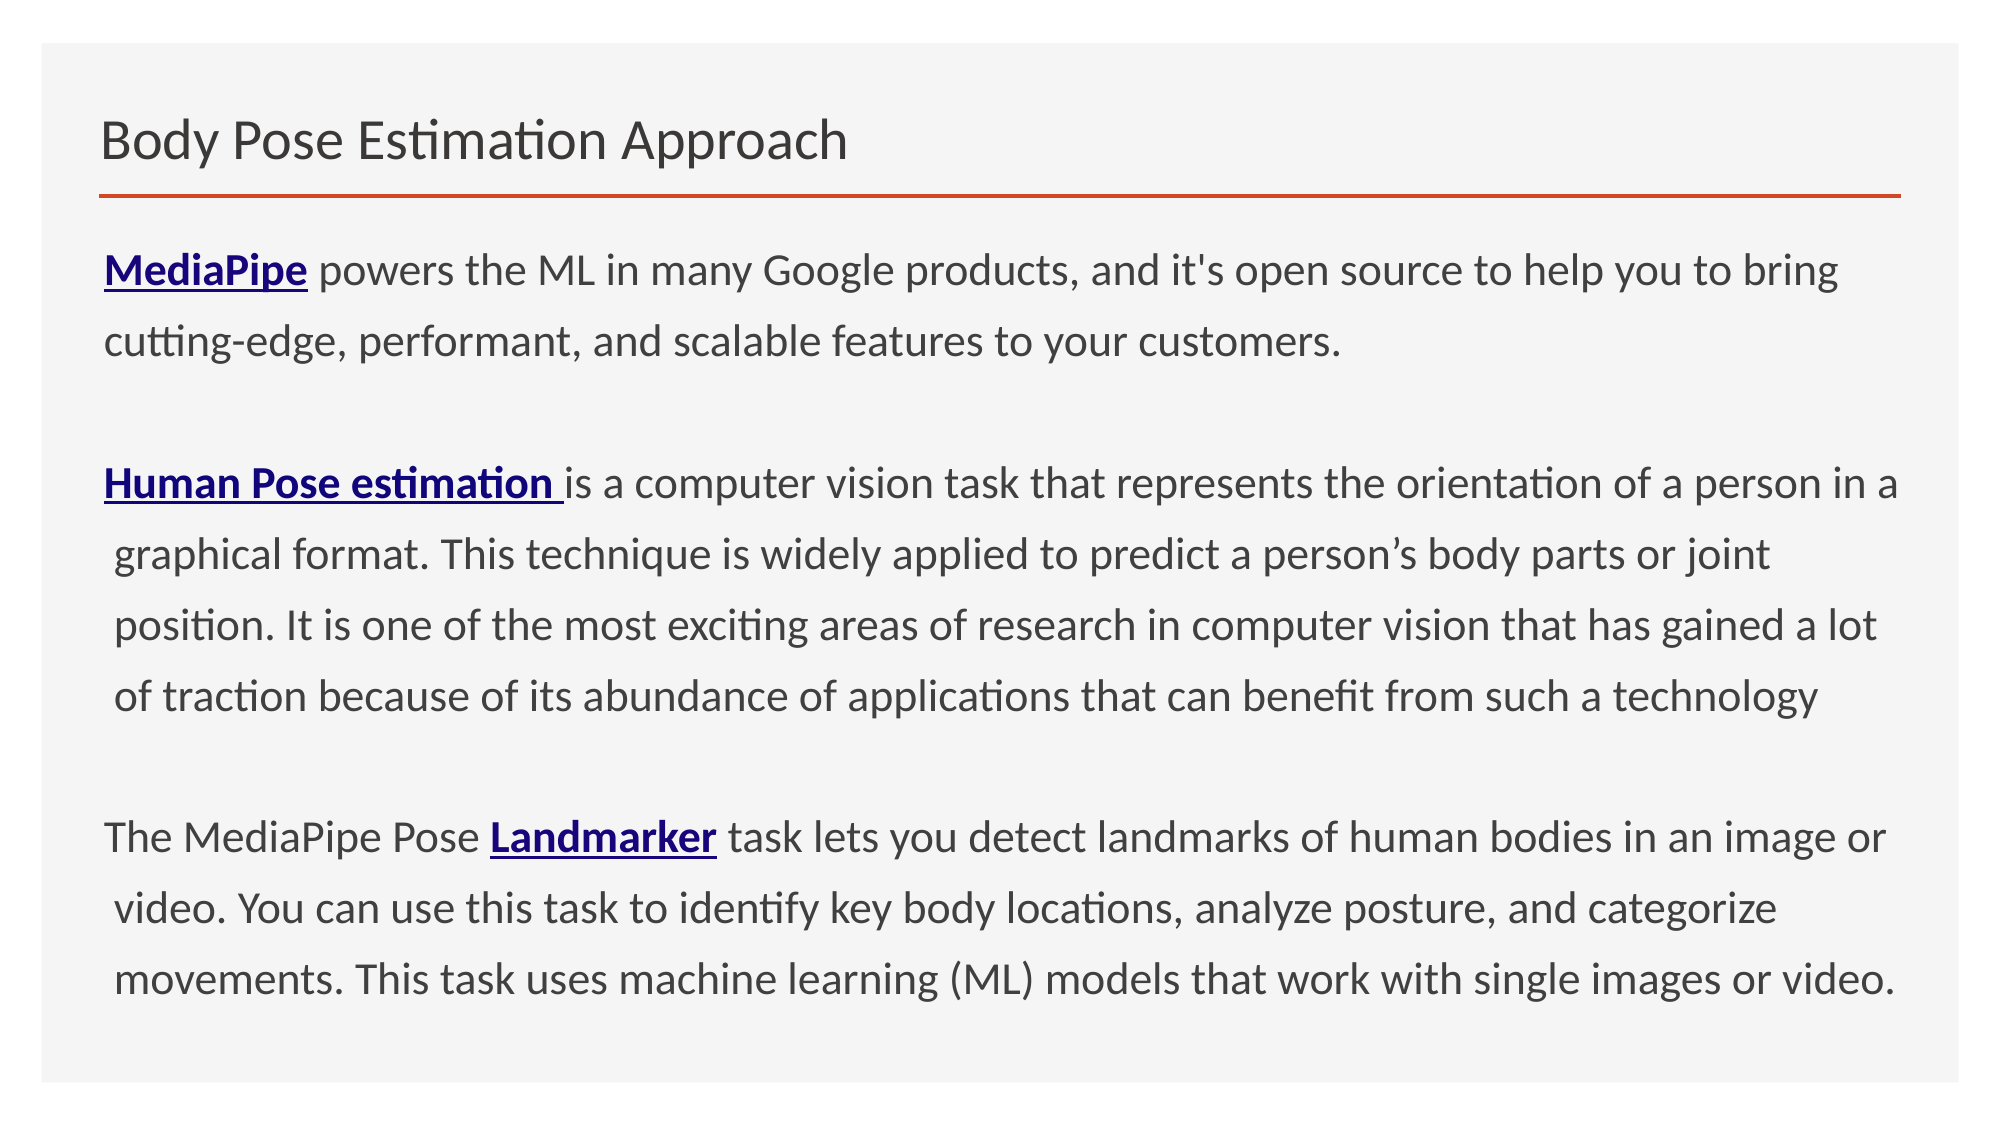

# Body Pose Estimation Approach
MediaPipe powers the ML in many Google products, and it's open source to help you to bring
cutting-edge, performant, and scalable features to your customers.

Human Pose estimation is a computer vision task that represents the orientation of a person in a
 graphical format. This technique is widely applied to predict a person’s body parts or joint
 position. It is one of the most exciting areas of research in computer vision that has gained a lot
 of traction because of its abundance of applications that can benefit from such a technology

The MediaPipe Pose Landmarker task lets you detect landmarks of human bodies in an image or
 video. You can use this task to identify key body locations, analyze posture, and categorize
 movements. This task uses machine learning (ML) models that work with single images or video.